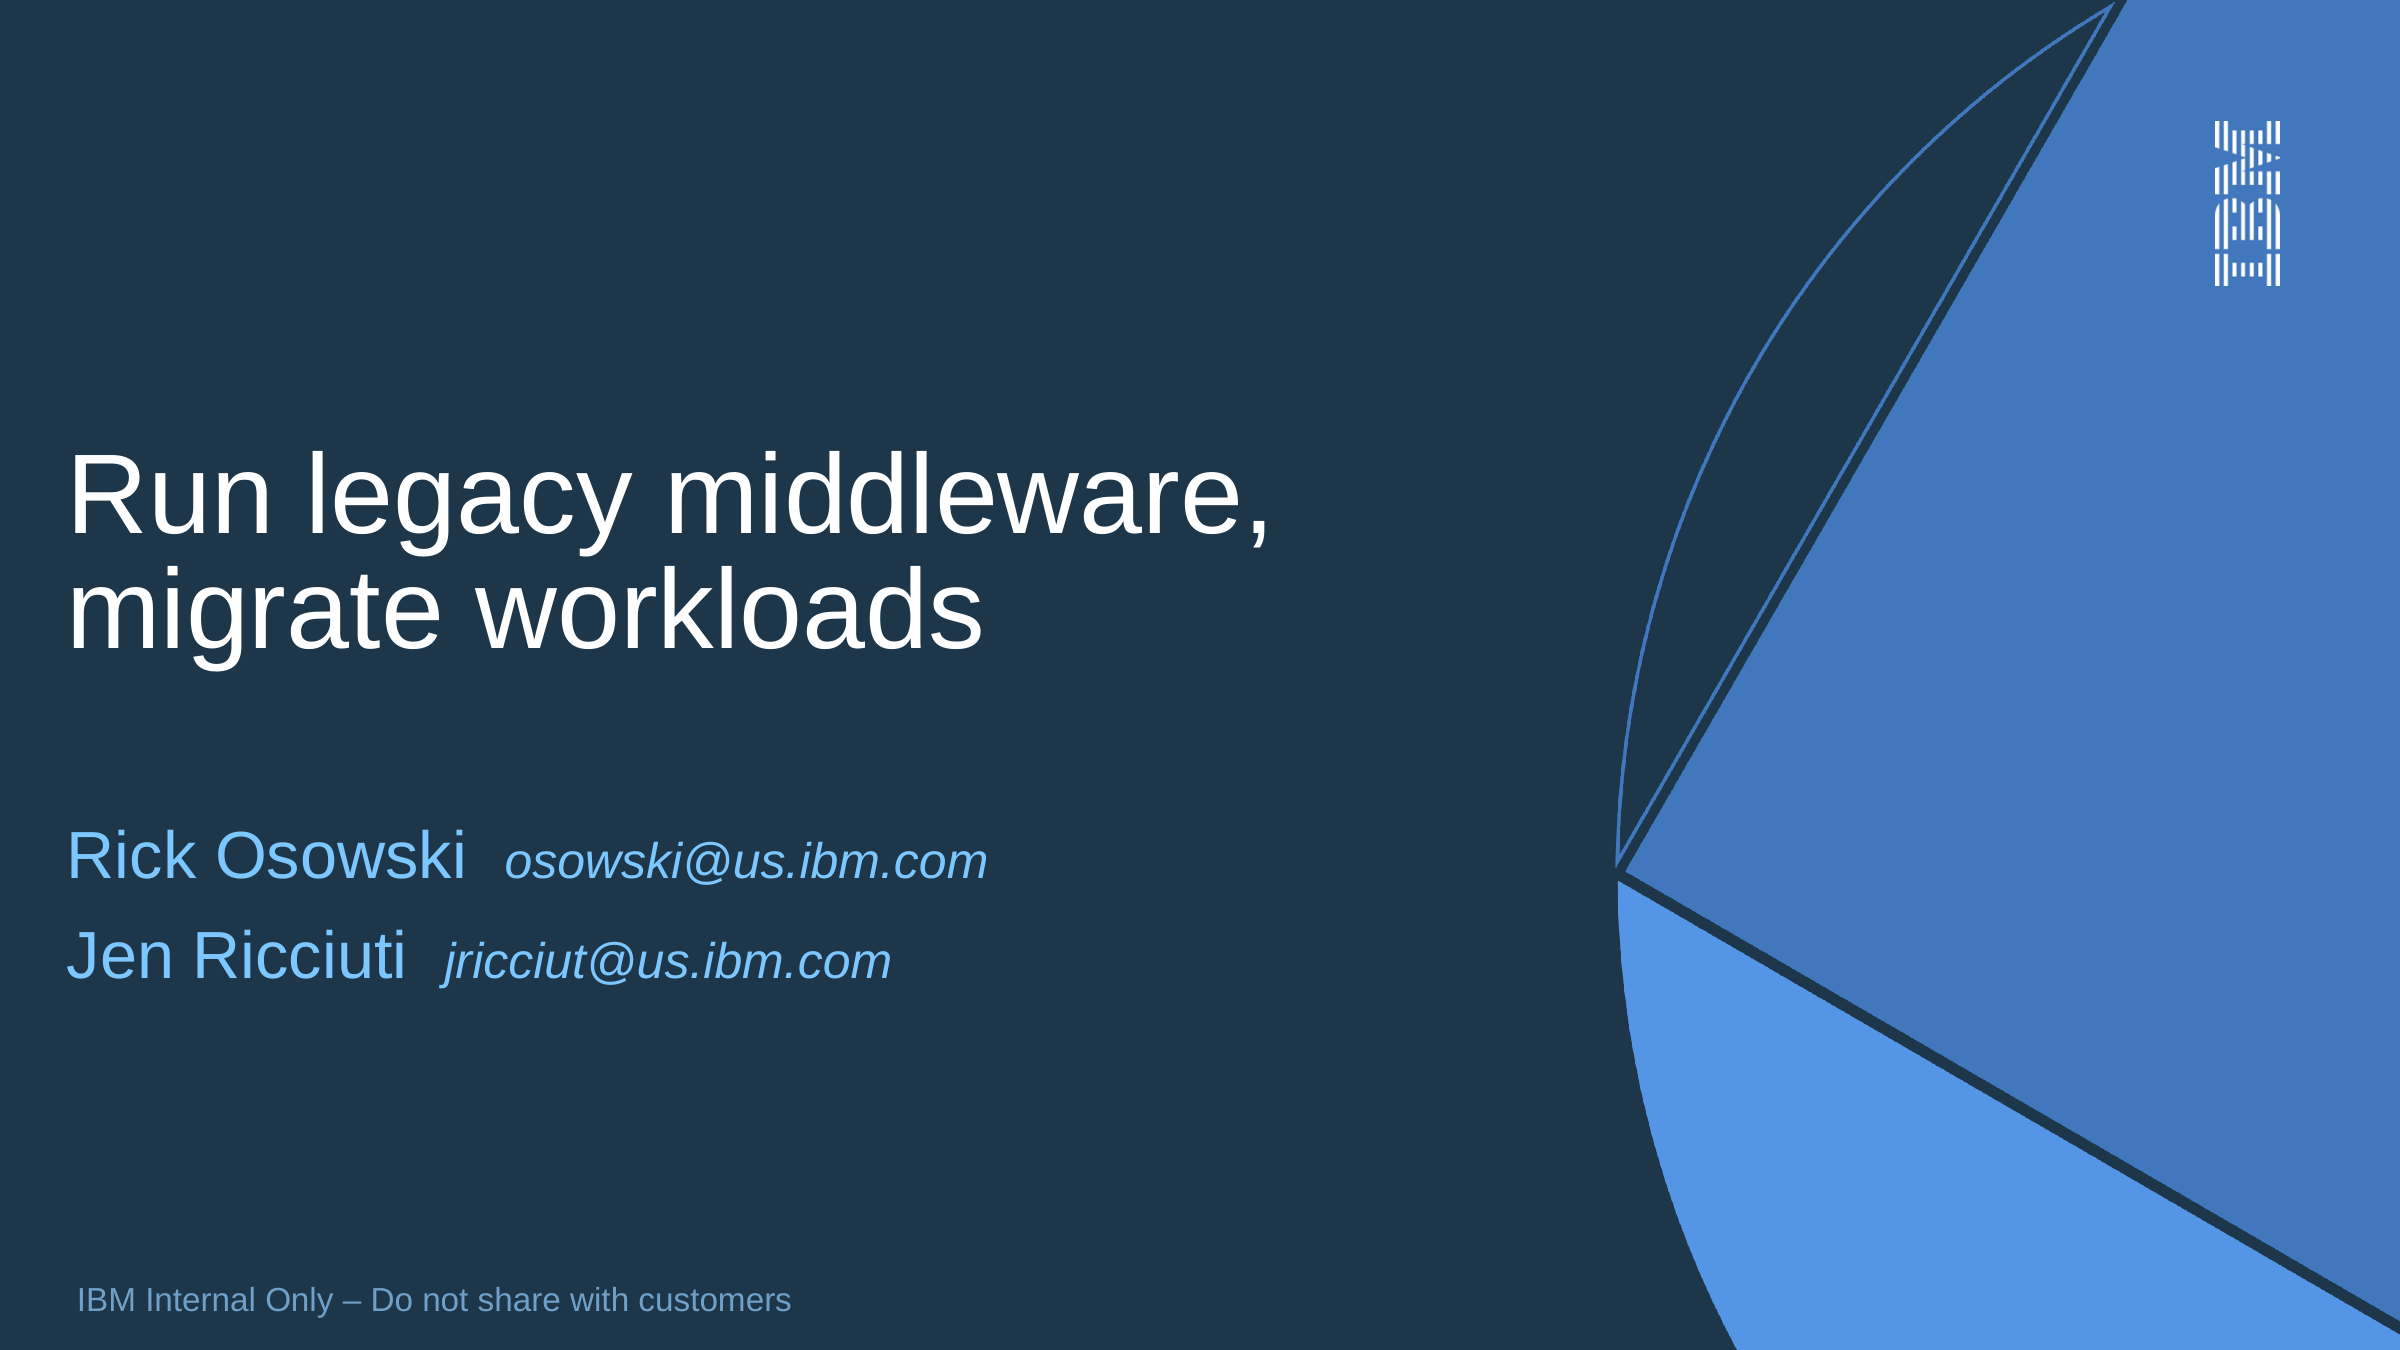

# Run legacy middleware, migrate workloads
Rick Osowski  osowski@us.ibm.com
Jen Ricciuti  jricciut@us.ibm.com